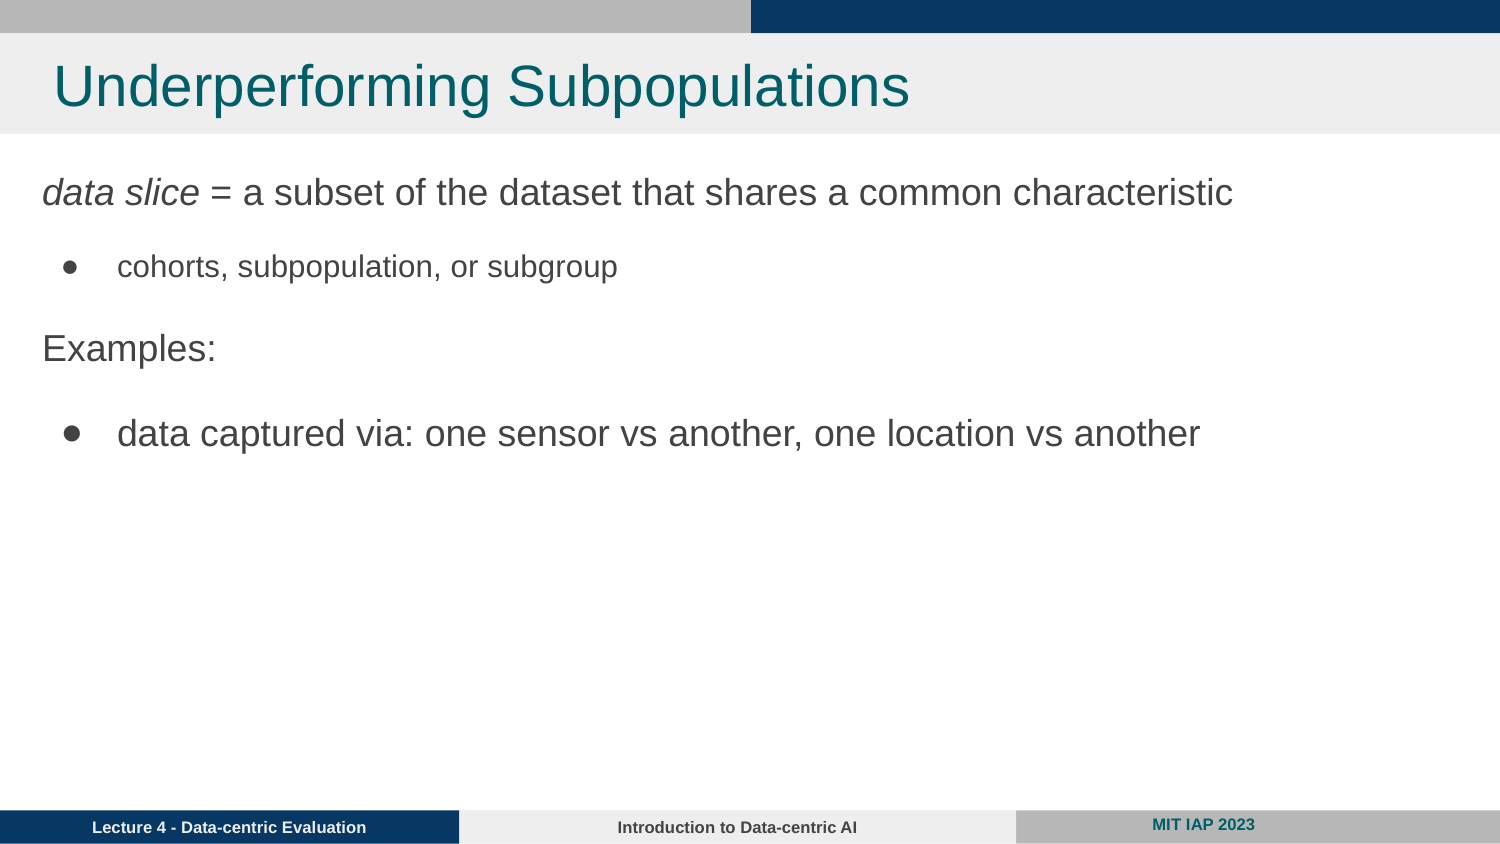

# Underperforming Subpopulations

data slice = a subset of the dataset that shares a common characteristic
cohorts, subpopulation, or subgroup
Examples:
data captured via: one sensor vs another, one location vs another